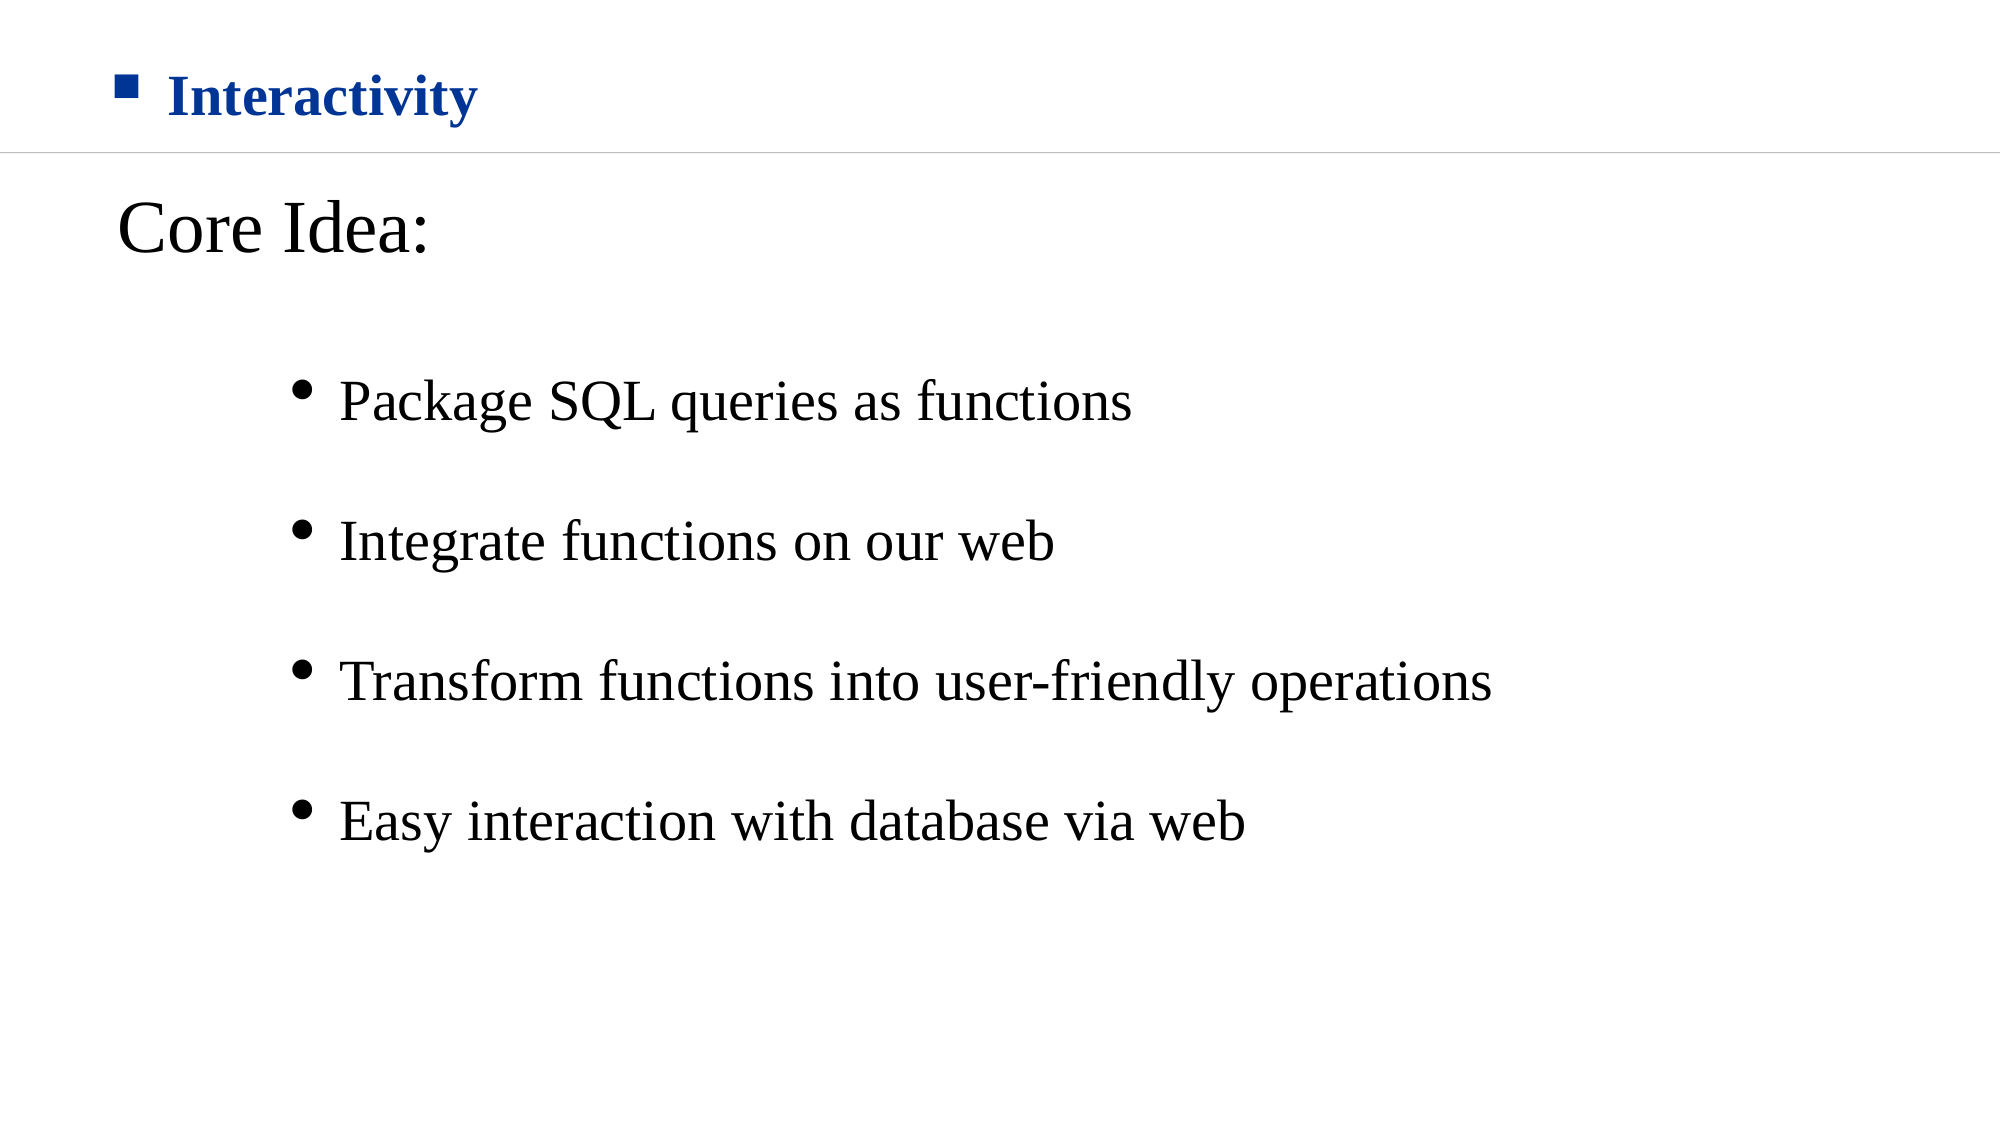

Interactivity
Core Idea:
Package SQL queries as functions

Integrate functions on our web

Transform functions into user-friendly operations

Easy interaction with database via web

22